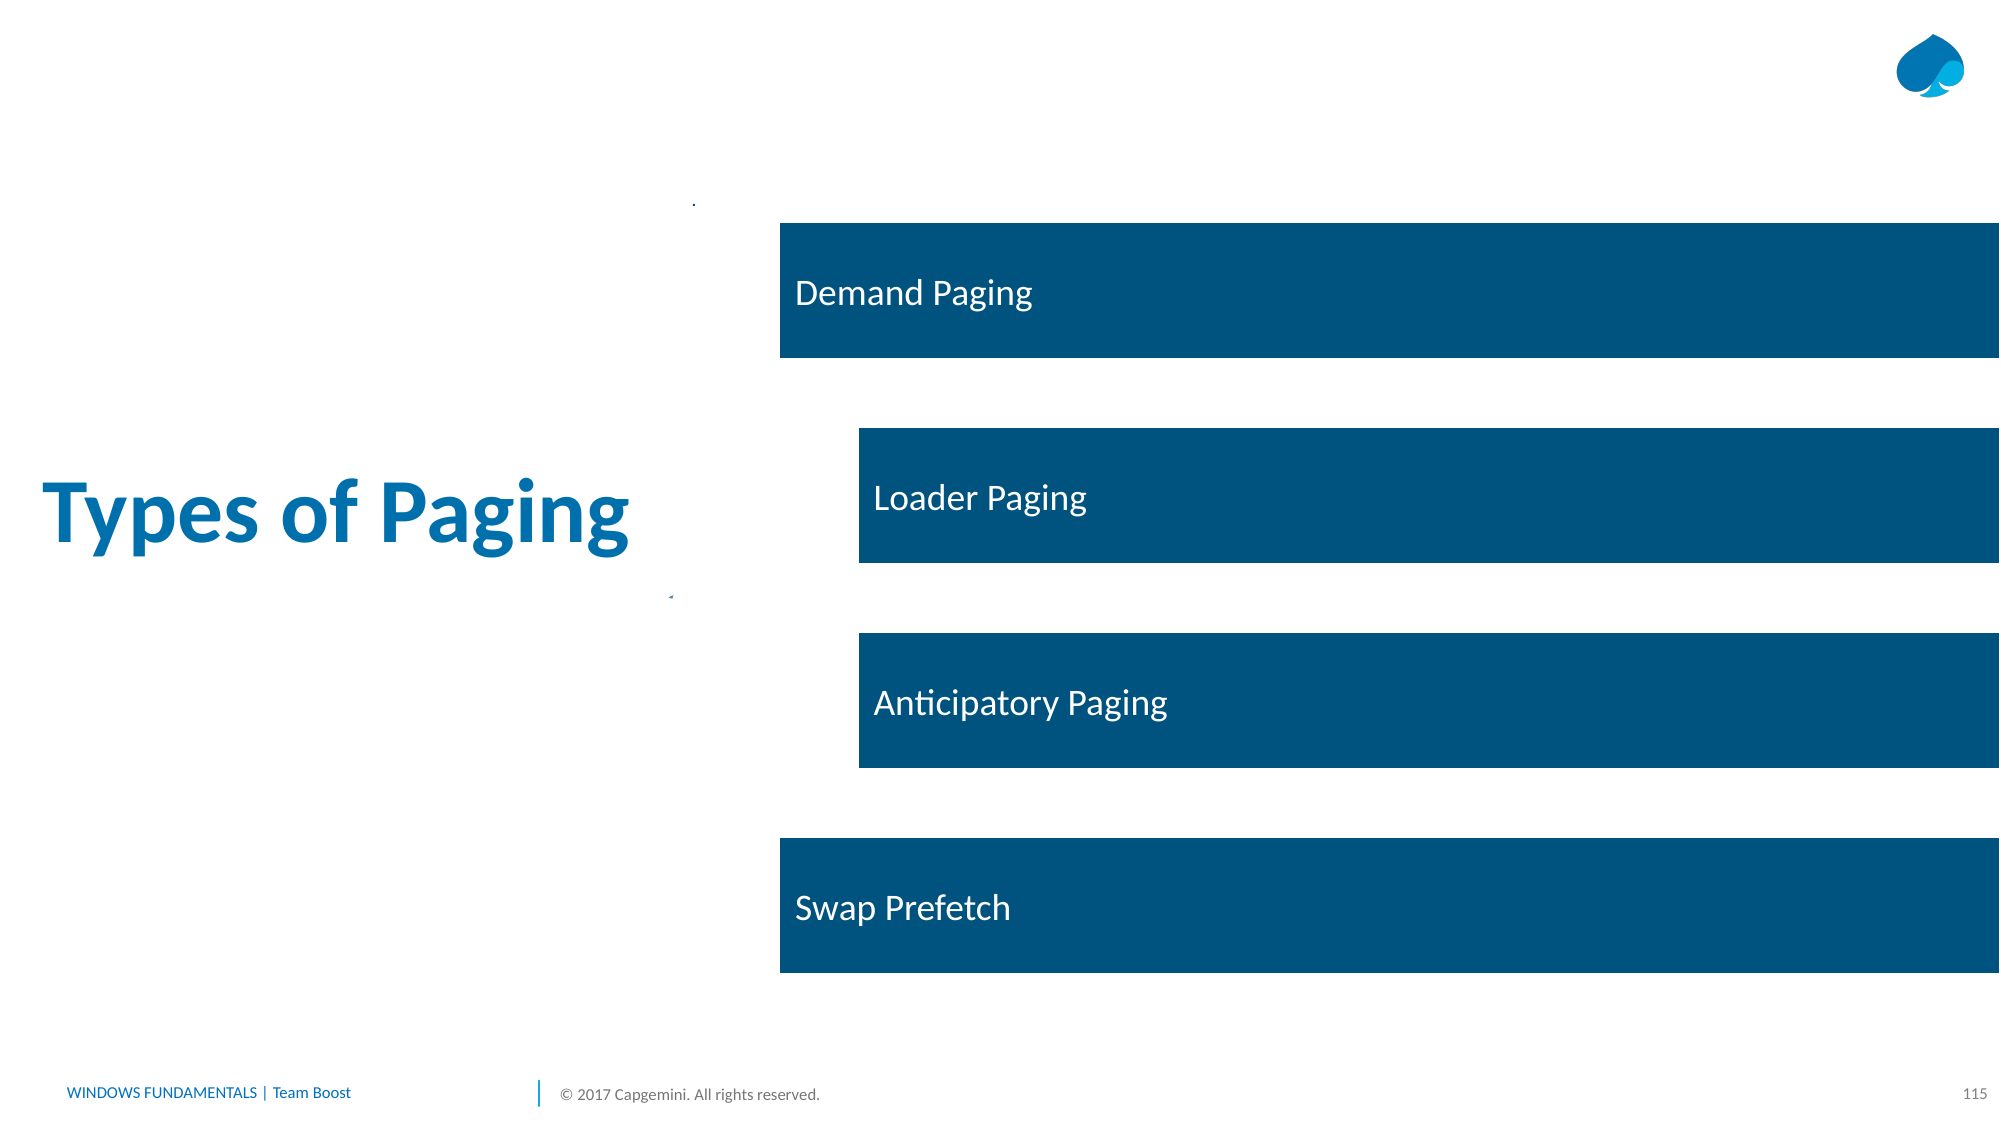

Demand Paging
Loader Paging
Anticipatory Paging
Swap Prefetch
# Types of Paging